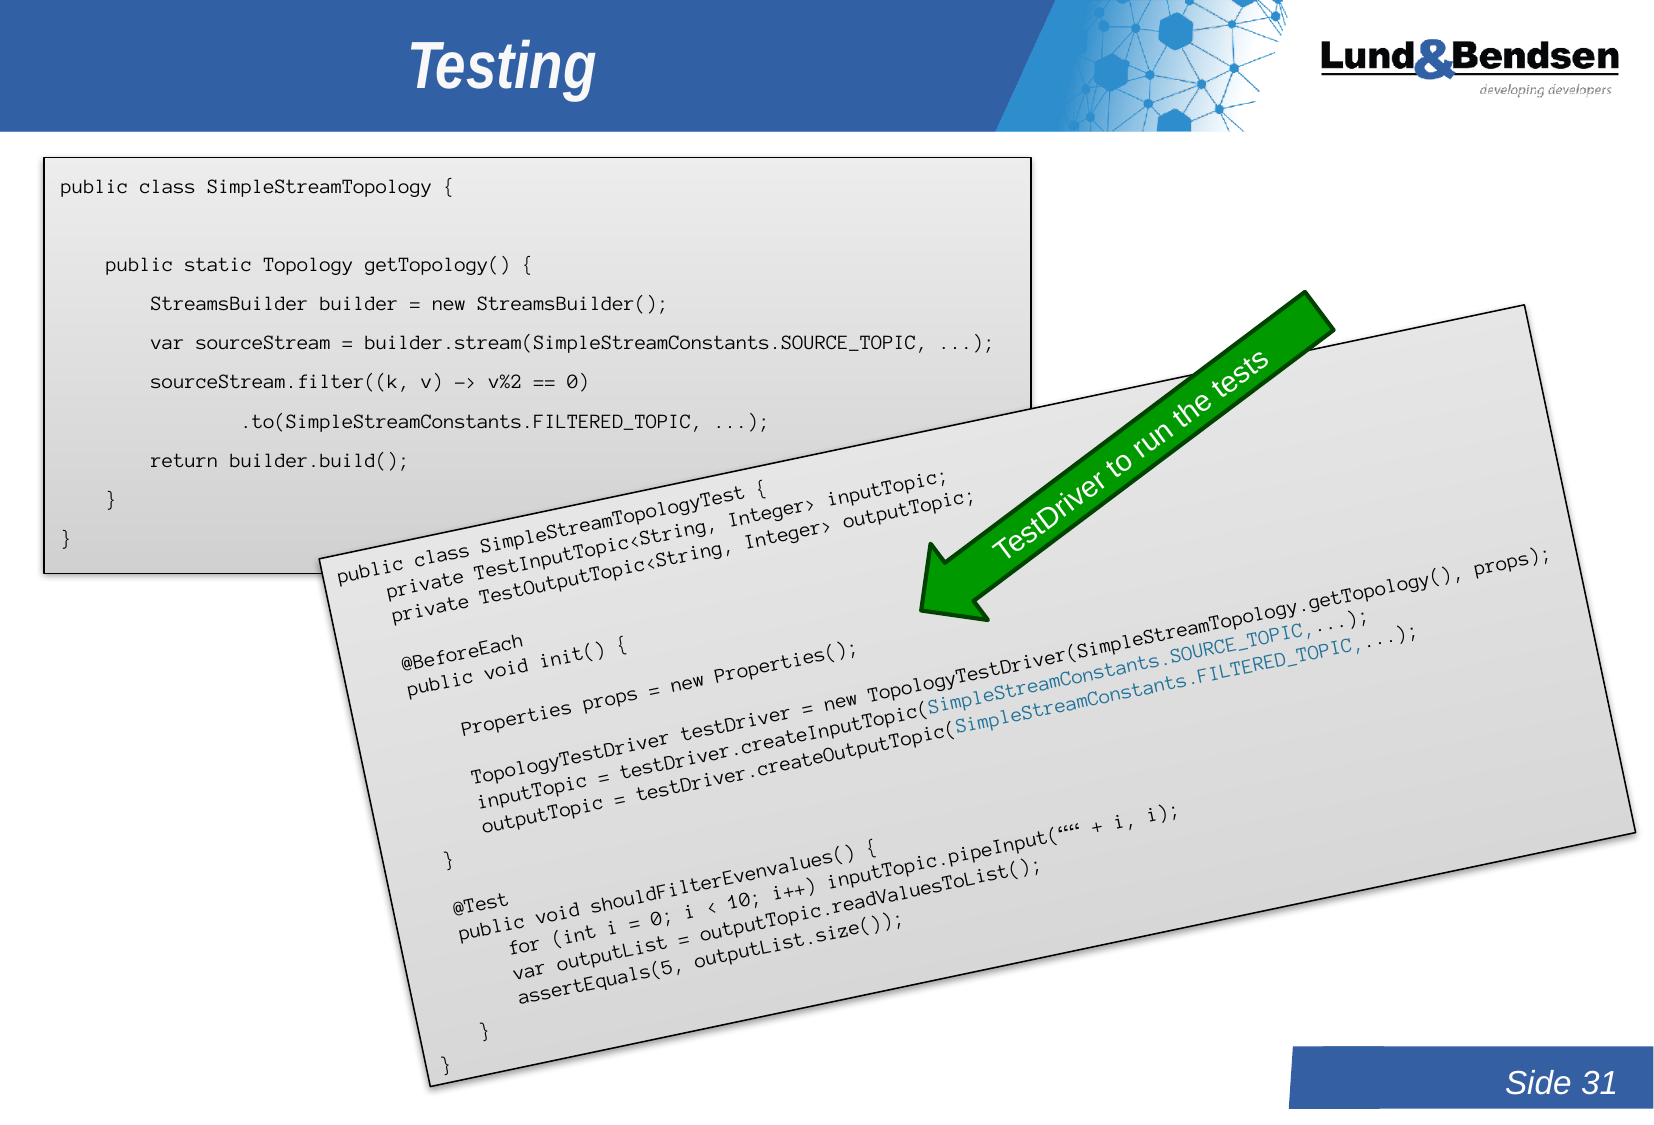

# Testing
public class SimpleStreamTopology {

    public static Topology getTopology() {
        StreamsBuilder builder = new StreamsBuilder();
        var sourceStream = builder.stream(SimpleStreamConstants.SOURCE_TOPIC, ...);
        sourceStream.filter((k, v) -> v%2 == 0)
                .to(SimpleStreamConstants.FILTERED_TOPIC, ...);
        return builder.build();
    }
}
TestDriver to run the tests
public class SimpleStreamTopologyTest {
    private TestInputTopic<String, Integer> inputTopic;
    private TestOutputTopic<String, Integer> outputTopic;

    @BeforeEach
    public void init() {

        Properties props = new Properties();

        TopologyTestDriver testDriver = new TopologyTestDriver(SimpleStreamTopology.getTopology(), props);
        inputTopic = testDriver.createInputTopic(SimpleStreamConstants.SOURCE_TOPIC,...);
        outputTopic = testDriver.createOutputTopic(SimpleStreamConstants.FILTERED_TOPIC,...);
    }

    @Test
    public void shouldFilterEvenvalues() {
        for (int i = 0; i < 10; i++) inputTopic.pipeInput(““ + i, i);
        var outputList = outputTopic.readValuesToList();
        assertEquals(5, outputList.size());
    }
}